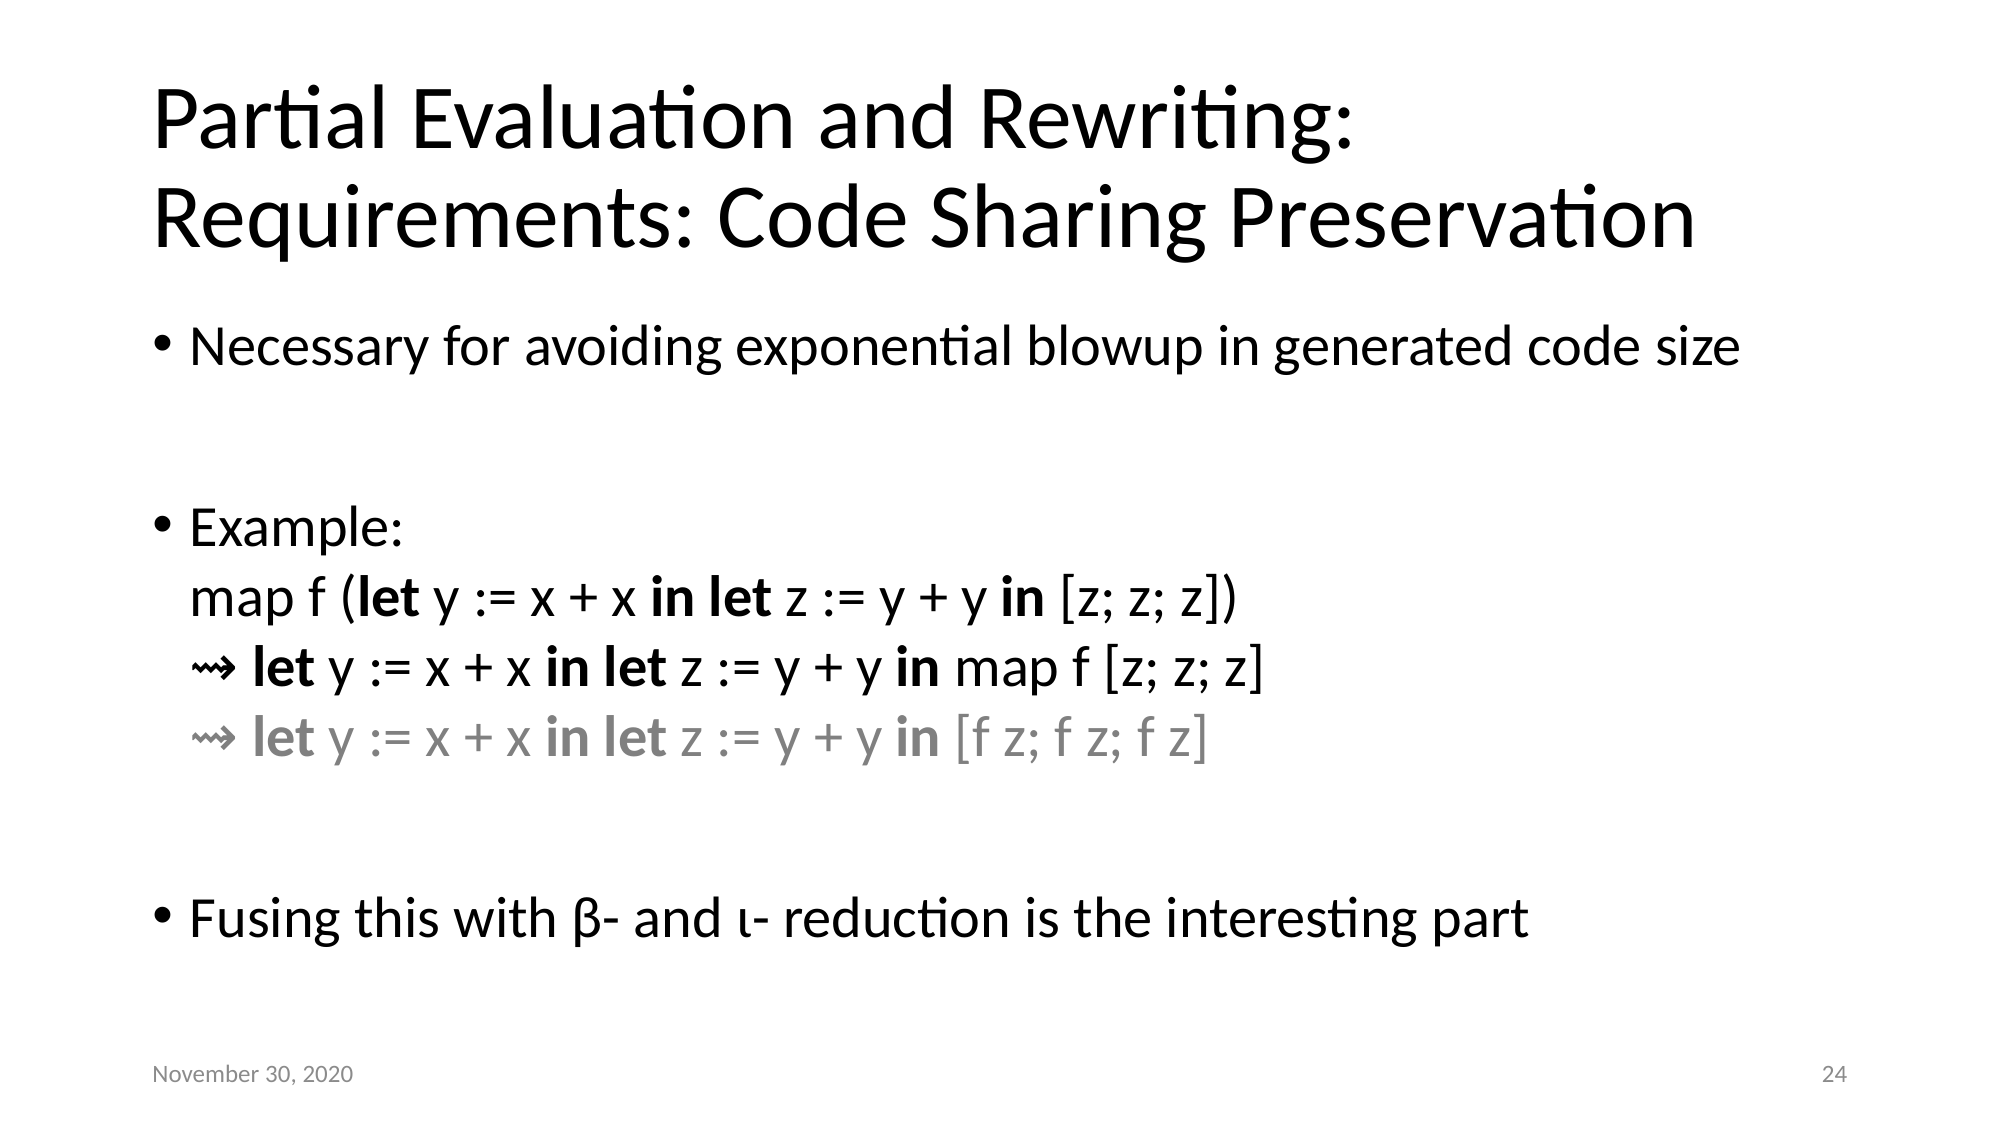

# Partial Evaluation and Rewriting: Requirements: Code Sharing Preservation
Necessary for avoiding exponential blowup in generated code size

Example:
map f (let y := x + x in let z := y + y in [z; z; z])
⇝ let y := x + x in let z := y + y in map f [z; z; z]
⇝ let y := x + x in let z := y + y in [f z; f z; f z]

Fusing this with β- and ι- reduction is the interesting part

November 30, 2020
24